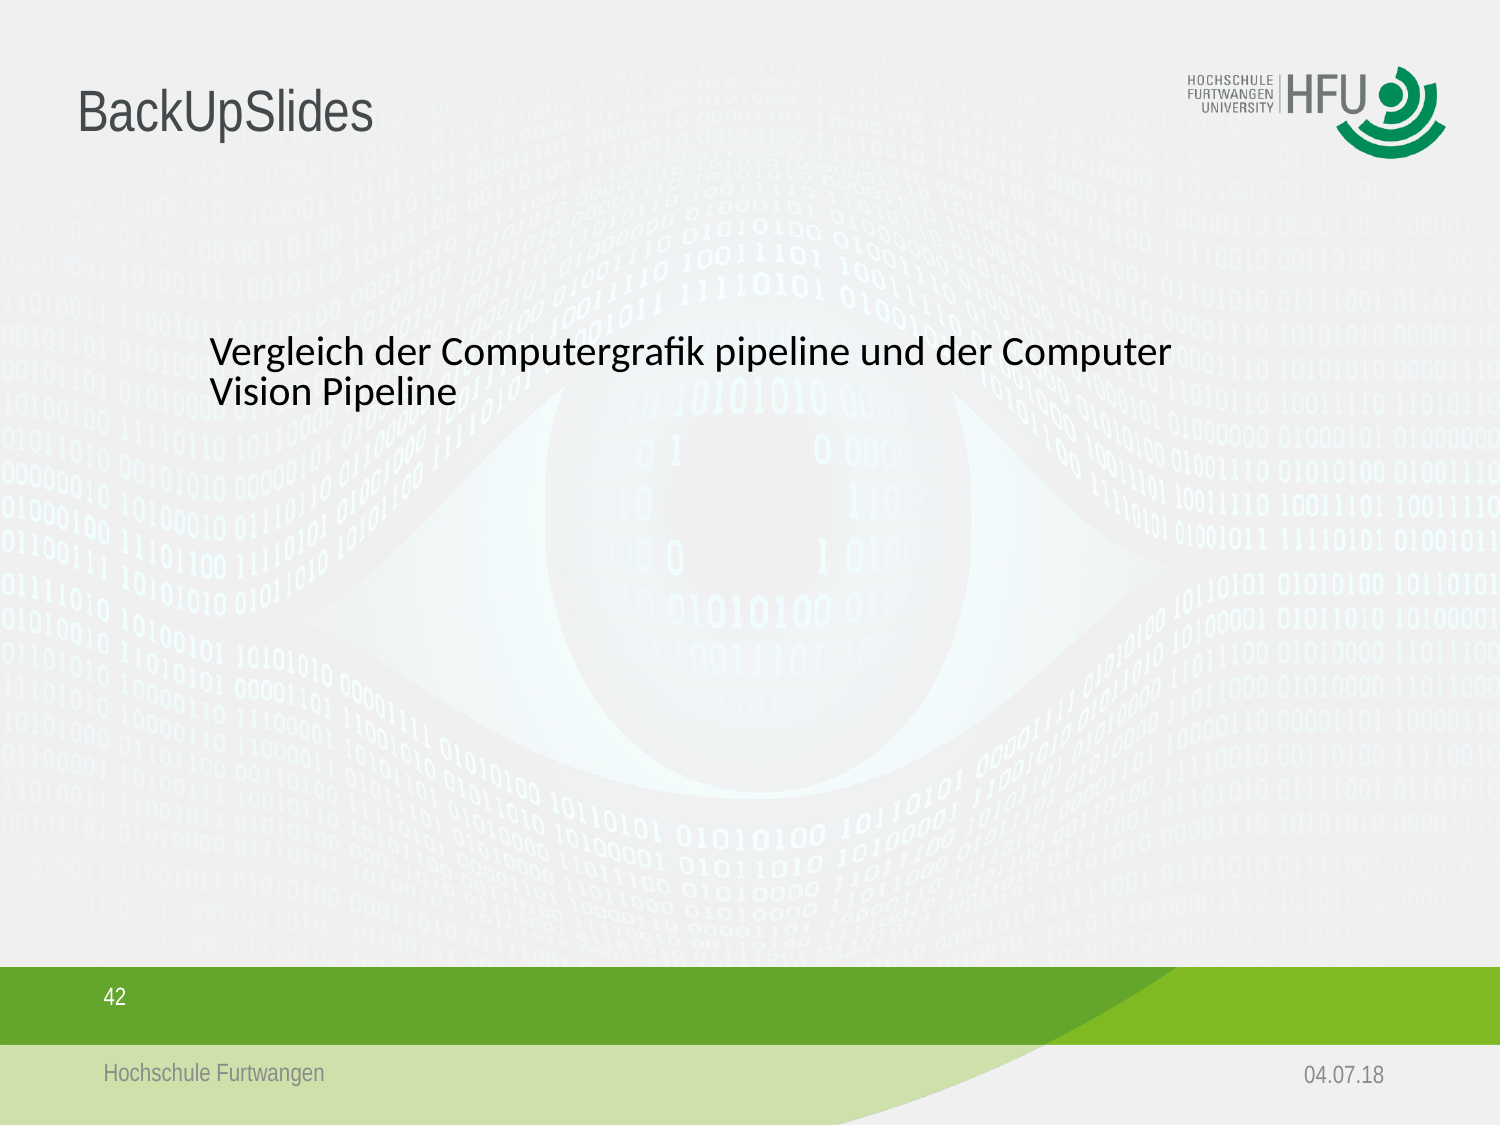

# BackUpSlides
Vergleich der Computergrafik pipeline und der Computer Vision Pipeline
42
Hochschule Furtwangen
04.07.18